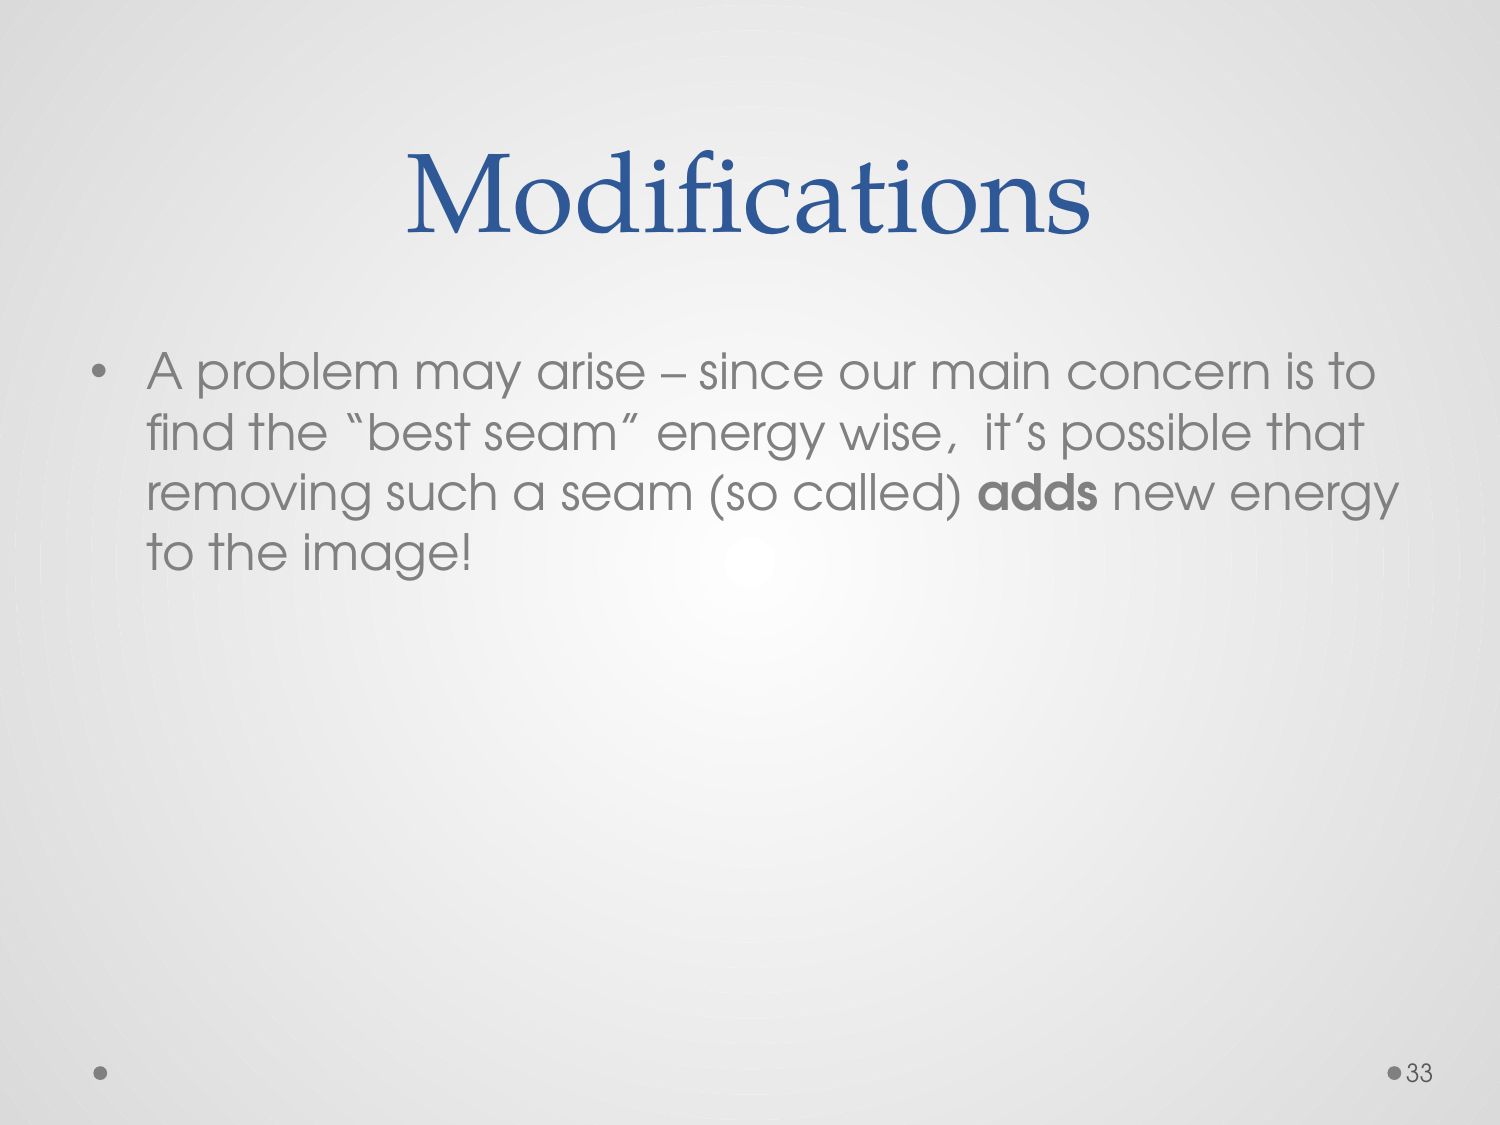

# Modifications

A problem may arise – since our main concern is to find the “best seam” energy wise,  it’s possible that removing such a seam (so called) adds new energy to the image!
33